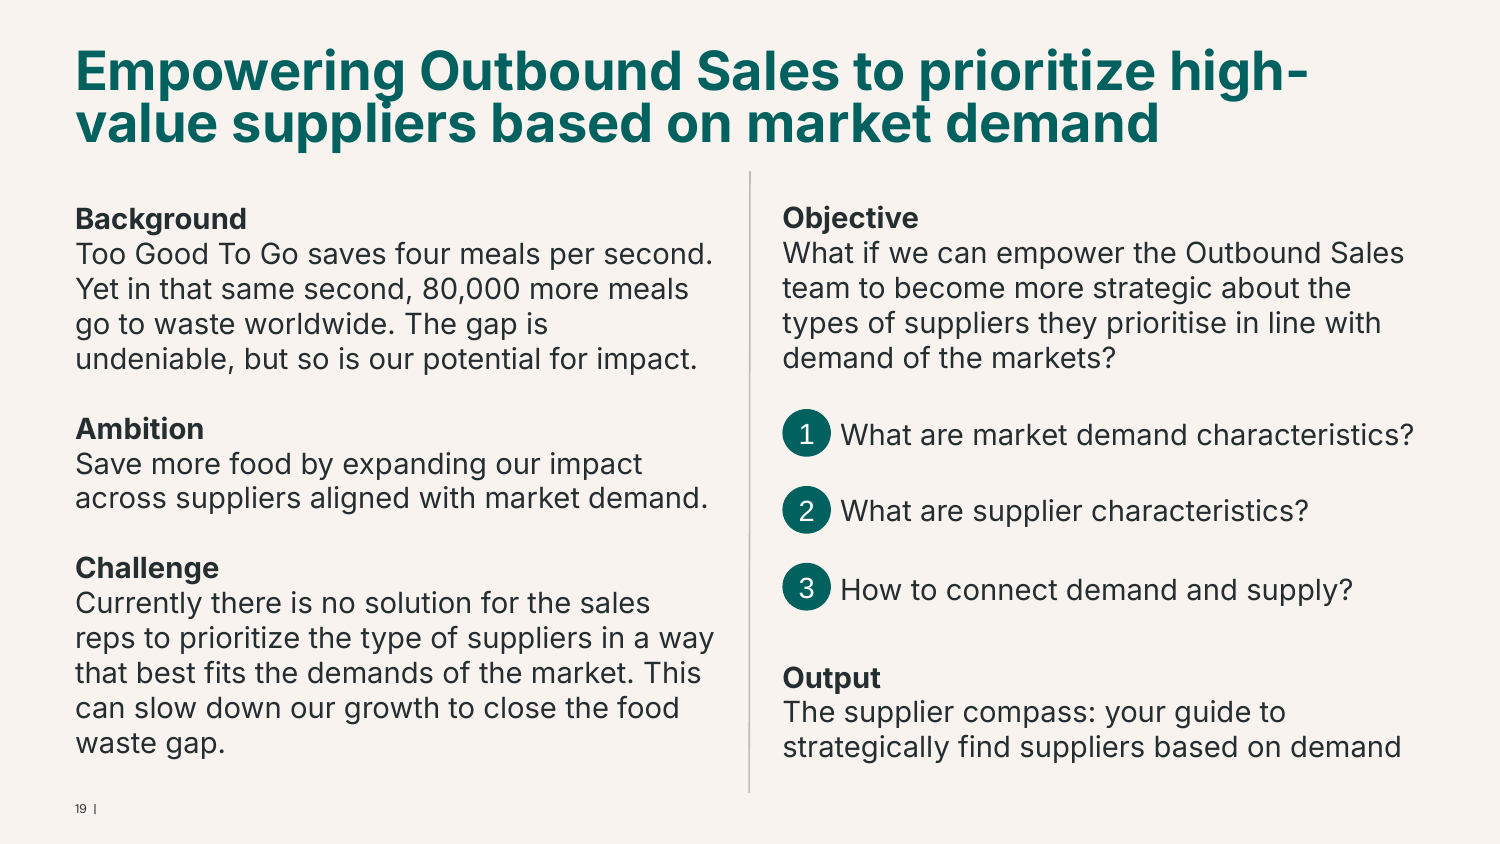

Empowering Outbound Sales to prioritize high-value suppliers based on market demand

Objective
What if we can empower the Outbound Sales team to become more strategic about the types of suppliers they prioritise in line with demand of the markets?
Background
Too Good To Go saves four meals per second. Yet in that same second, 80,000 more meals go to waste worldwide. The gap is undeniable, but so is our potential for impact.

Ambition
Save more food by expanding our impact across suppliers aligned with market demand.
Challenge
Currently there is no solution for the sales reps to prioritize the type of suppliers in a way that best fits the demands of the market. This can slow down our growth to close the food waste gap.
1
What are market demand characteristics?
2
What are supplier characteristics?
3
How to connect demand and supply?
Output
The supplier compass: your guide to strategically find suppliers based on demand
19  |